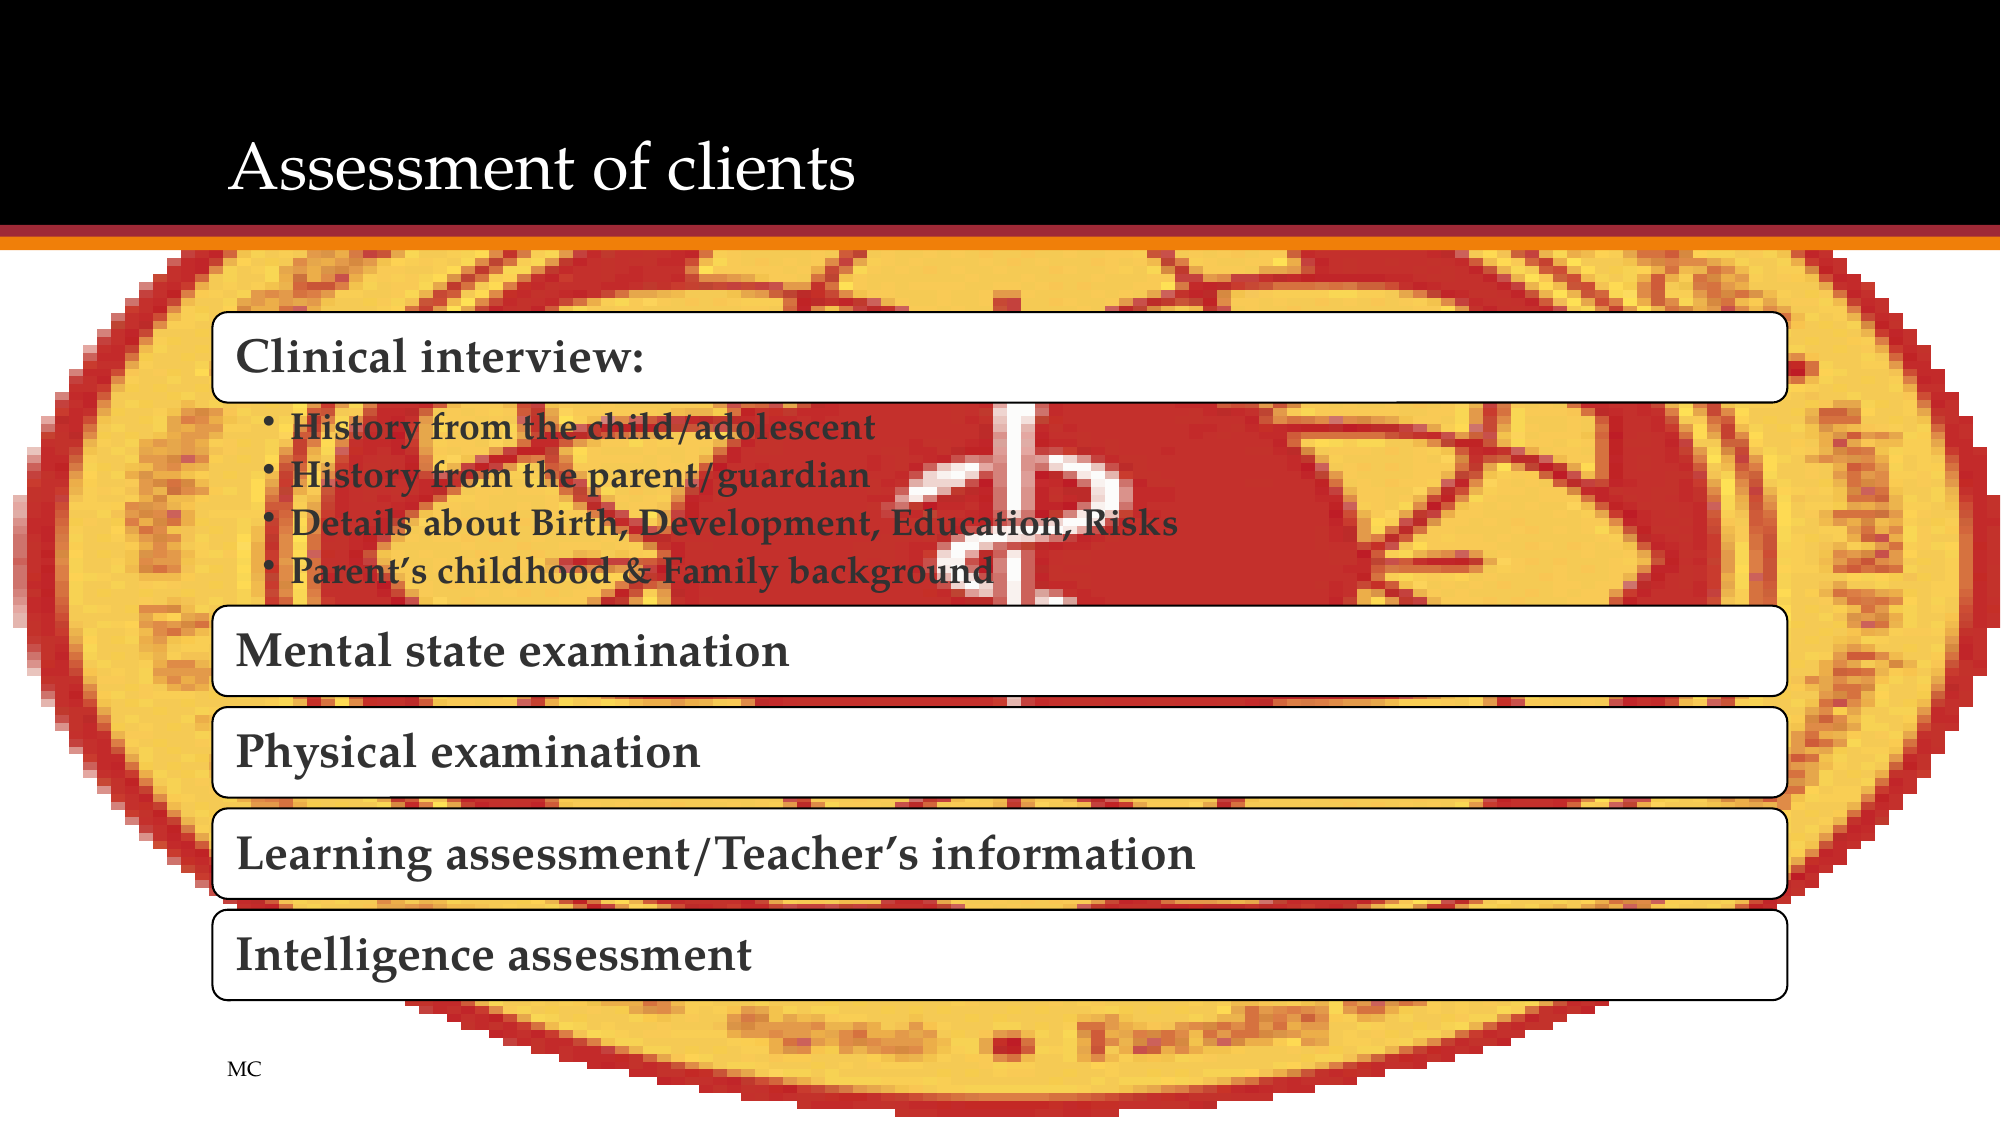

# Assessment of clients
Clinical interview:
History from the child/adolescent
History from the parent/guardian
Details about Birth, Development, Education, Risks
Parent’s childhood & Family background
Mental state examination
Physical examination
Learning assessment/Teacher’s information
Intelligence assessment
MC